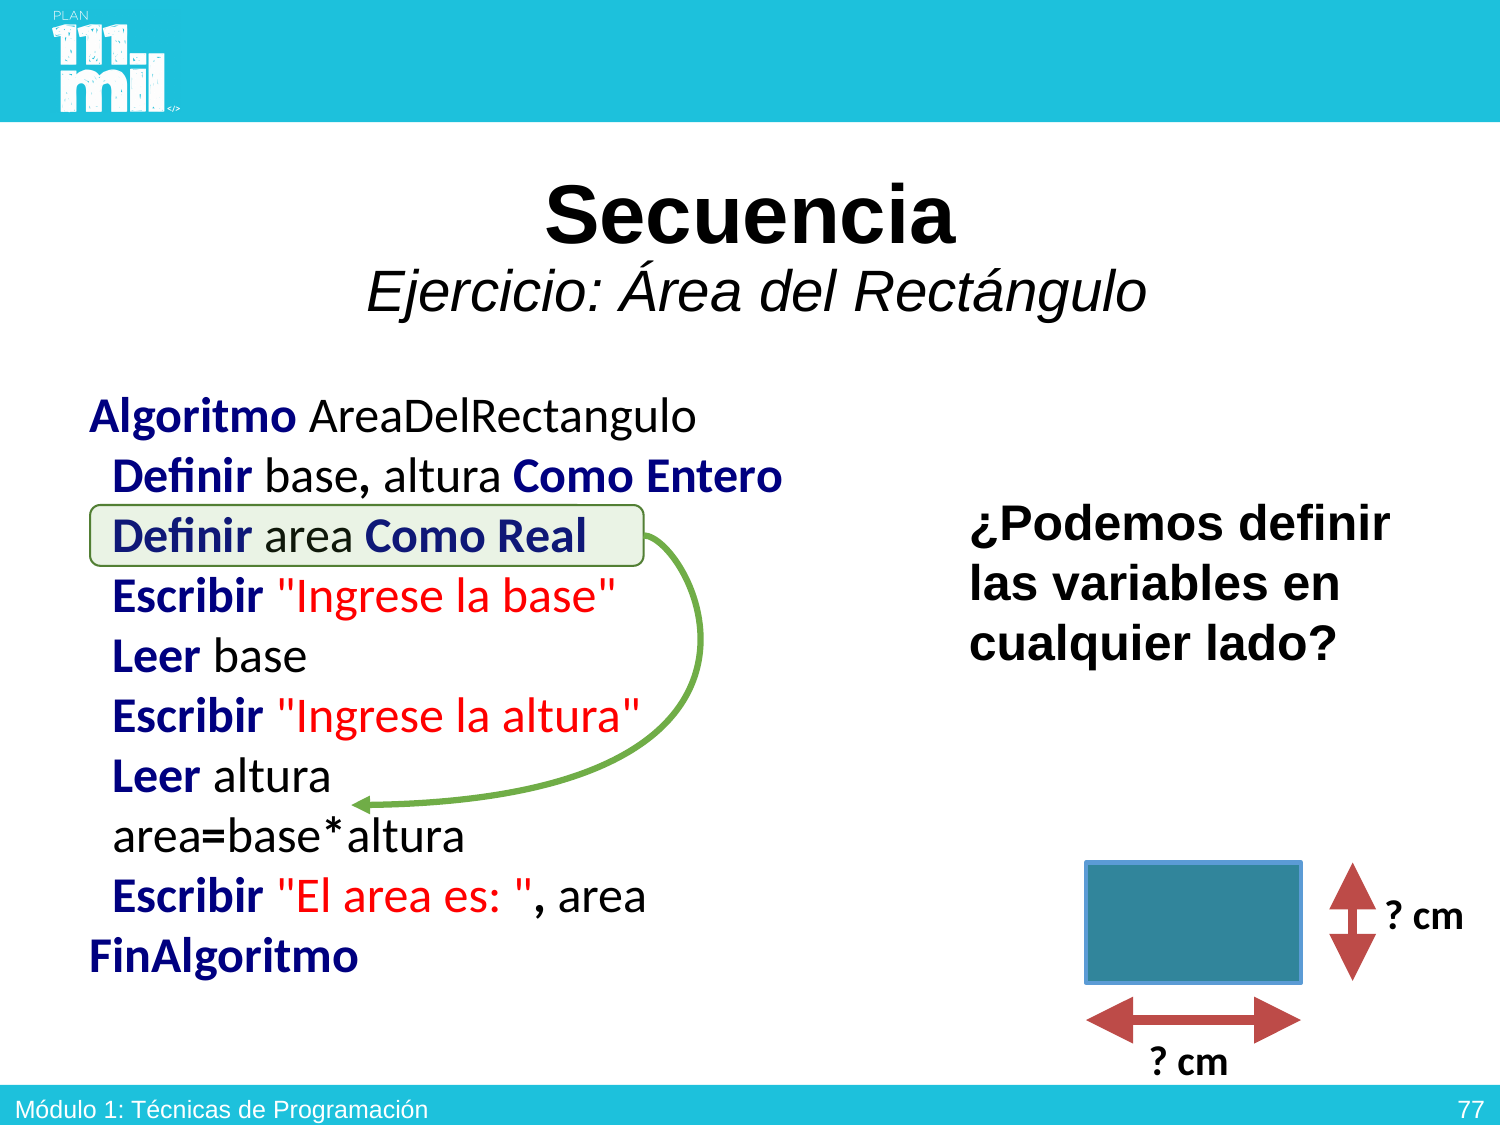

# Secuencia Ejercicio: Área del Rectángulo
Algoritmo AreaDelRectangulo
  Definir base, altura Como Entero
  Definir area Como Real
  Escribir "Ingrese la base"
  Leer base
  Escribir "Ingrese la altura"
  Leer altura
  area=base*altura
  Escribir "El area es: ", area
FinAlgoritmo
¿Podemos definir las variables en cualquier lado?

? cm
? cm
77
Módulo 1: Técnicas de Programación